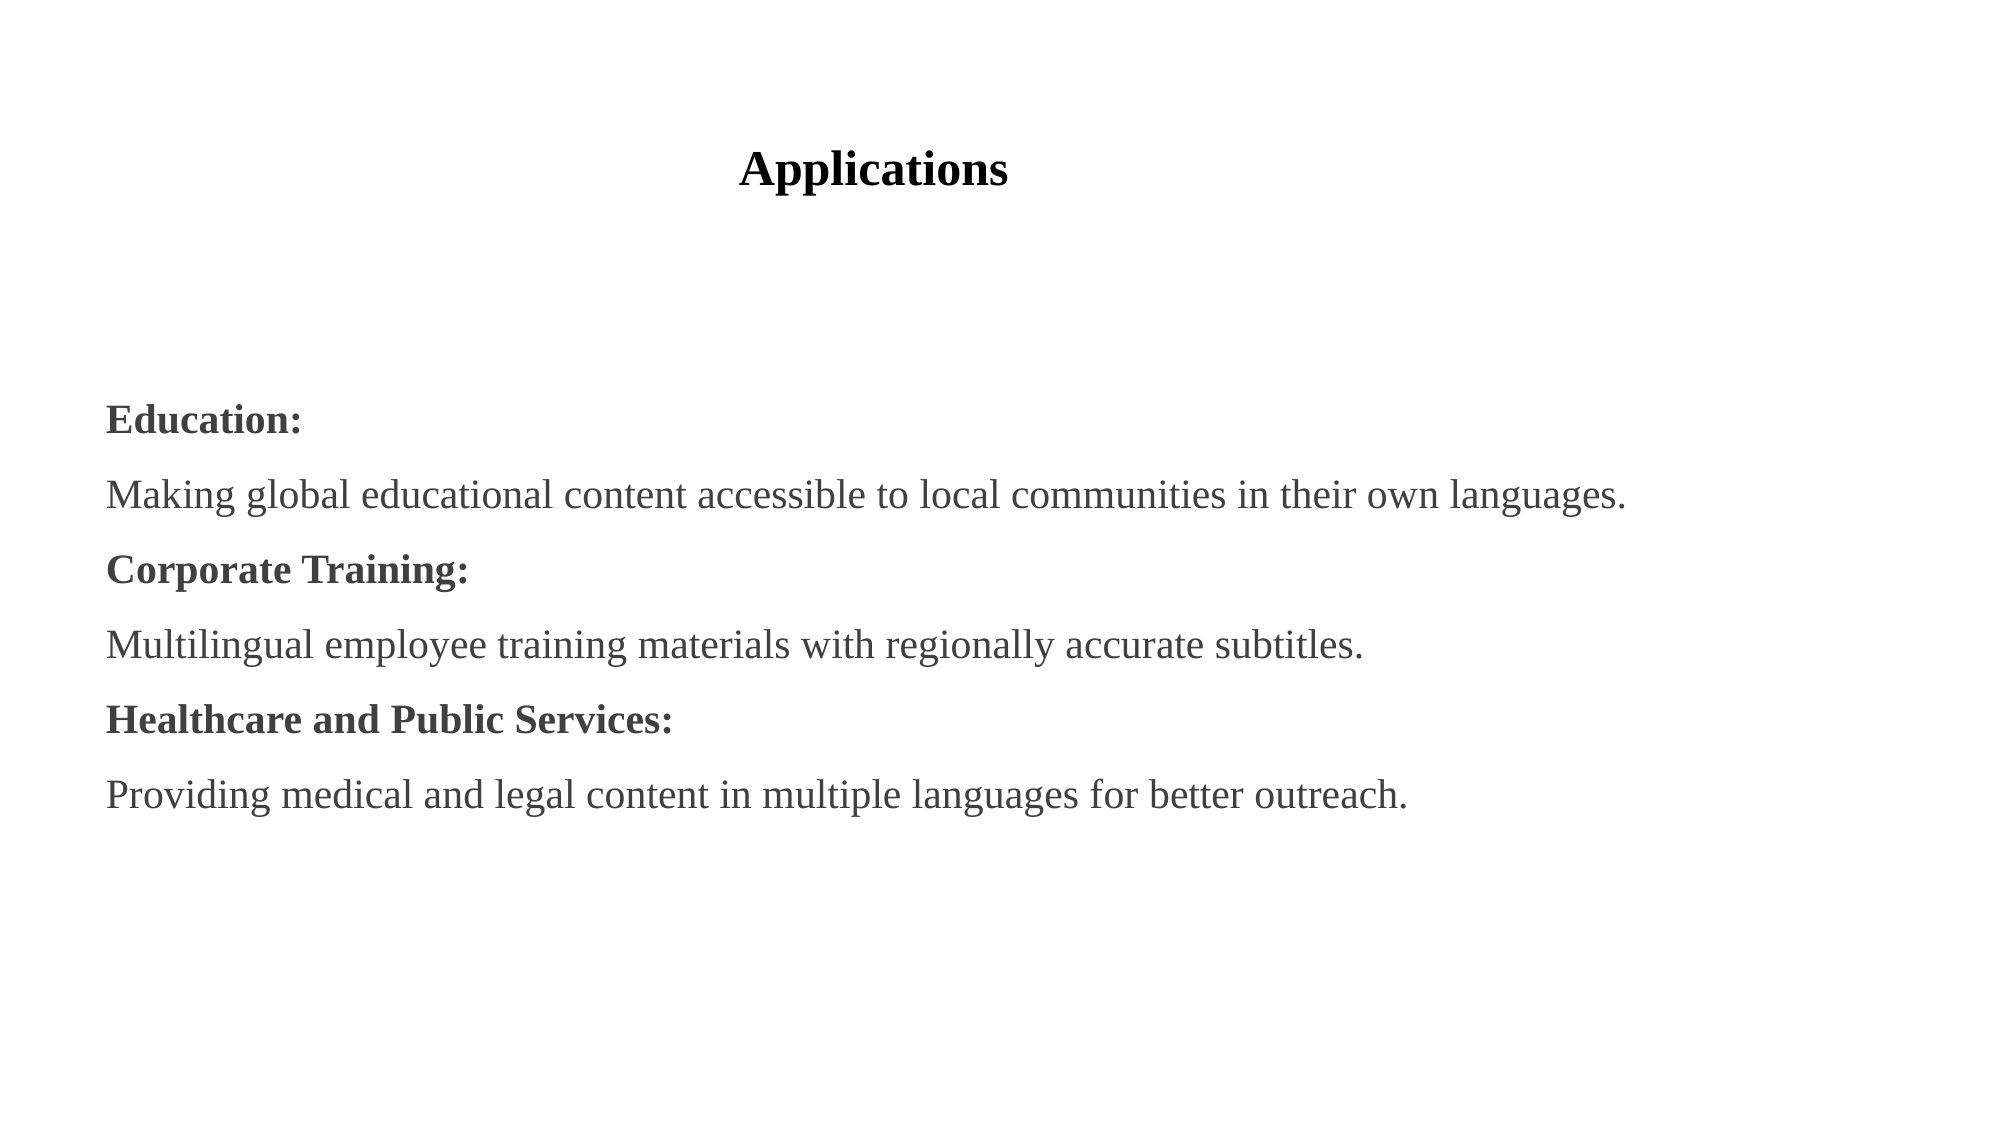

Applications
Education:
Making global educational content accessible to local communities in their own languages.
Corporate Training:
Multilingual employee training materials with regionally accurate subtitles.
Healthcare and Public Services:
Providing medical and legal content in multiple languages for better outreach.